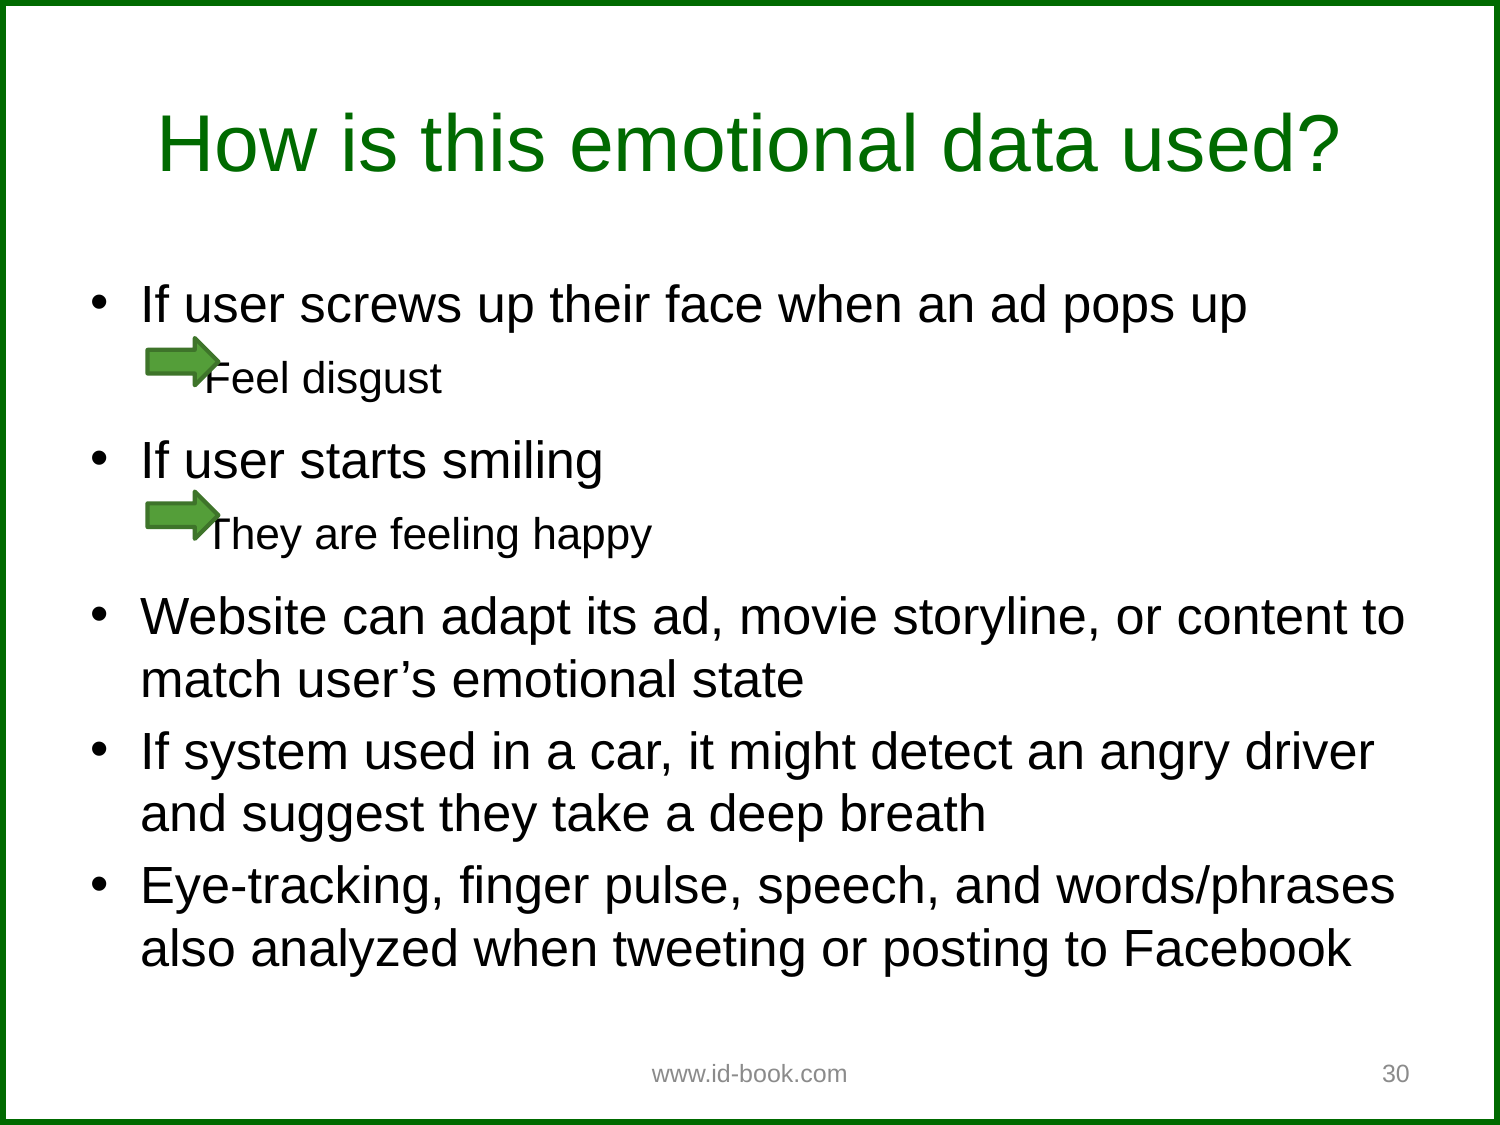

# How is this emotional data used?
If user screws up their face when an ad pops up
	Feel disgust

If user starts smiling
	They are feeling happy

Website can adapt its ad, movie storyline, or content to match user’s emotional state
If system used in a car, it might detect an angry driver and suggest they take a deep breath
Eye-tracking, finger pulse, speech, and words/phrases also analyzed when tweeting or posting to Facebook

www.id-book.com
30